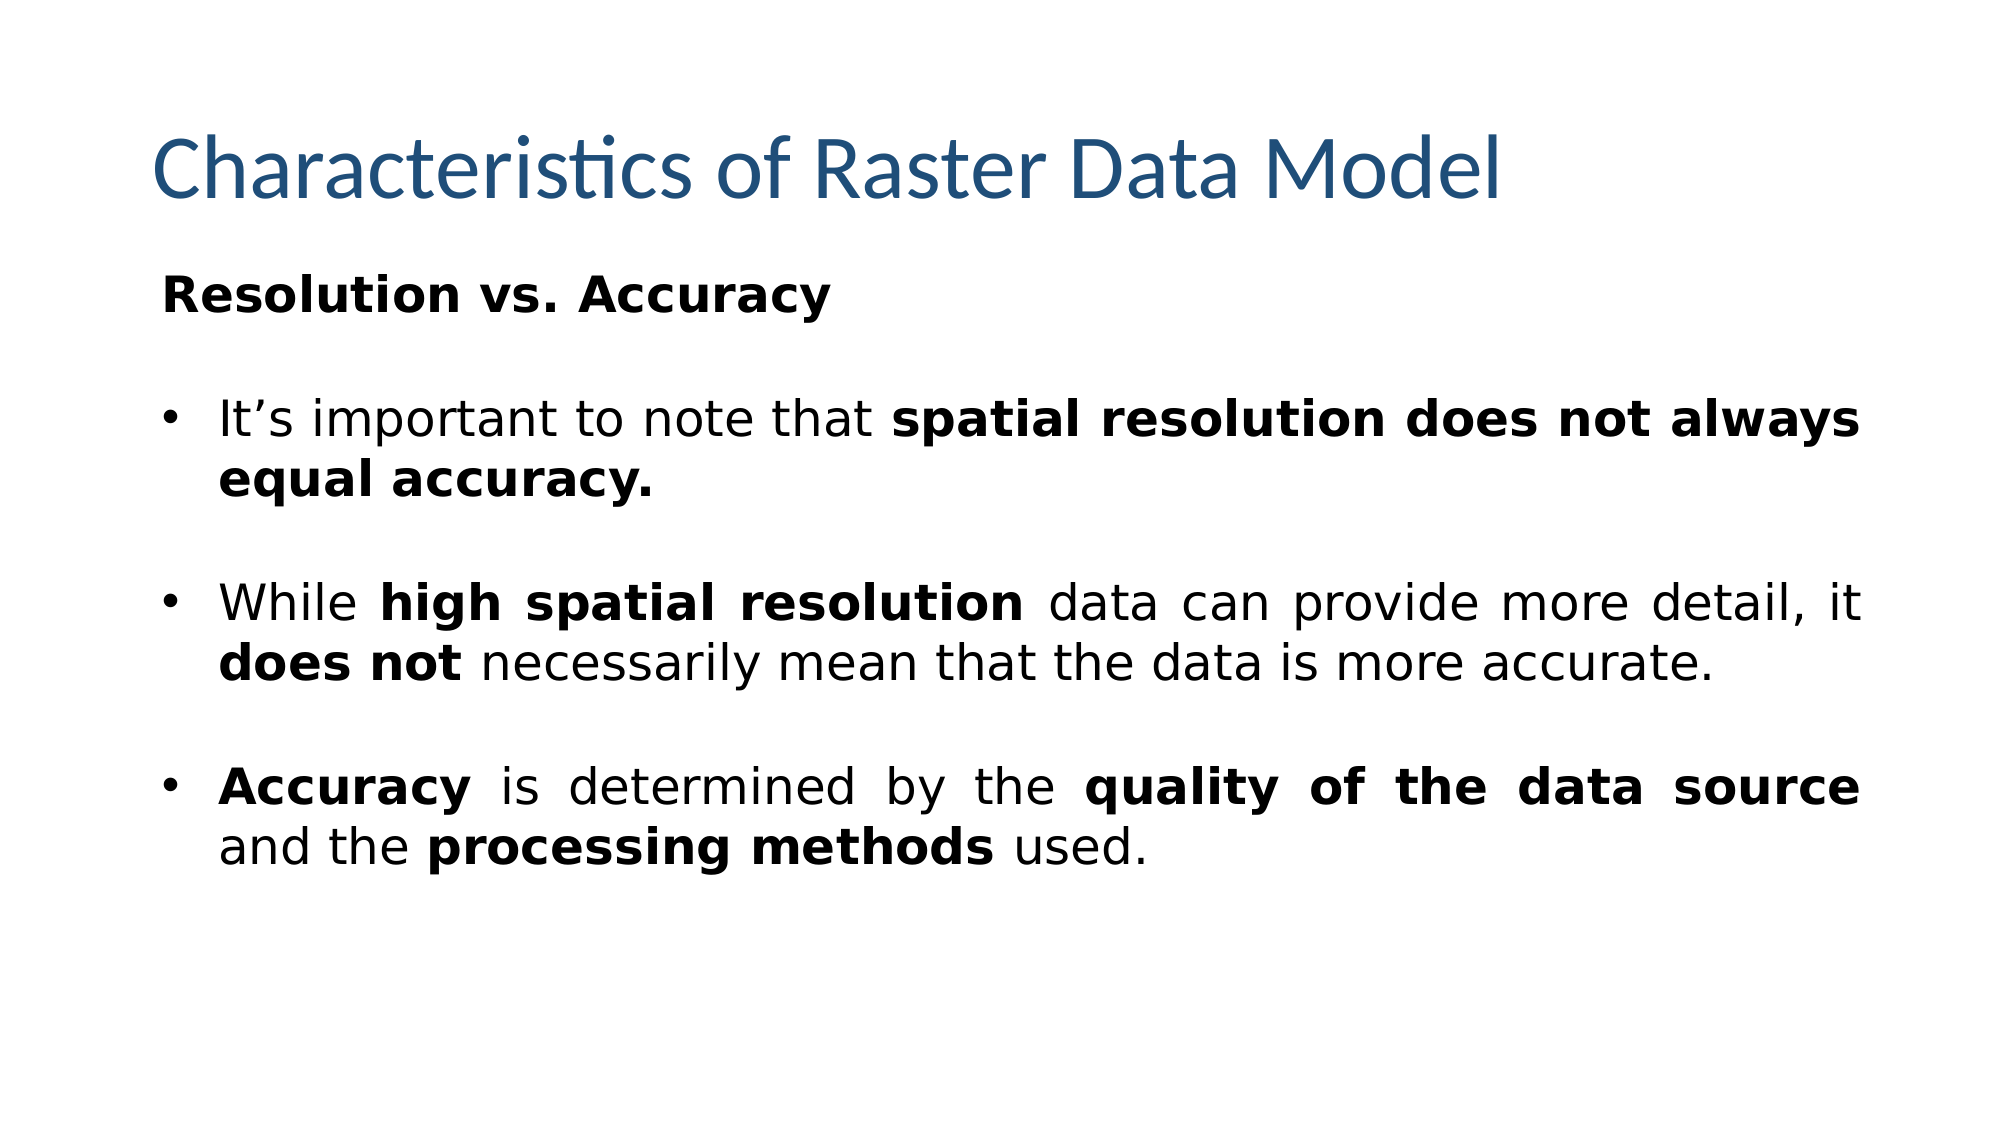

# Characteristics of Raster Data Model
Resolution vs. Accuracy

It’s important to note that spatial resolution does not always equal accuracy.

While high spatial resolution data can provide more detail, it does not necessarily mean that the data is more accurate.

Accuracy is determined by the quality of the data source and the processing methods used.